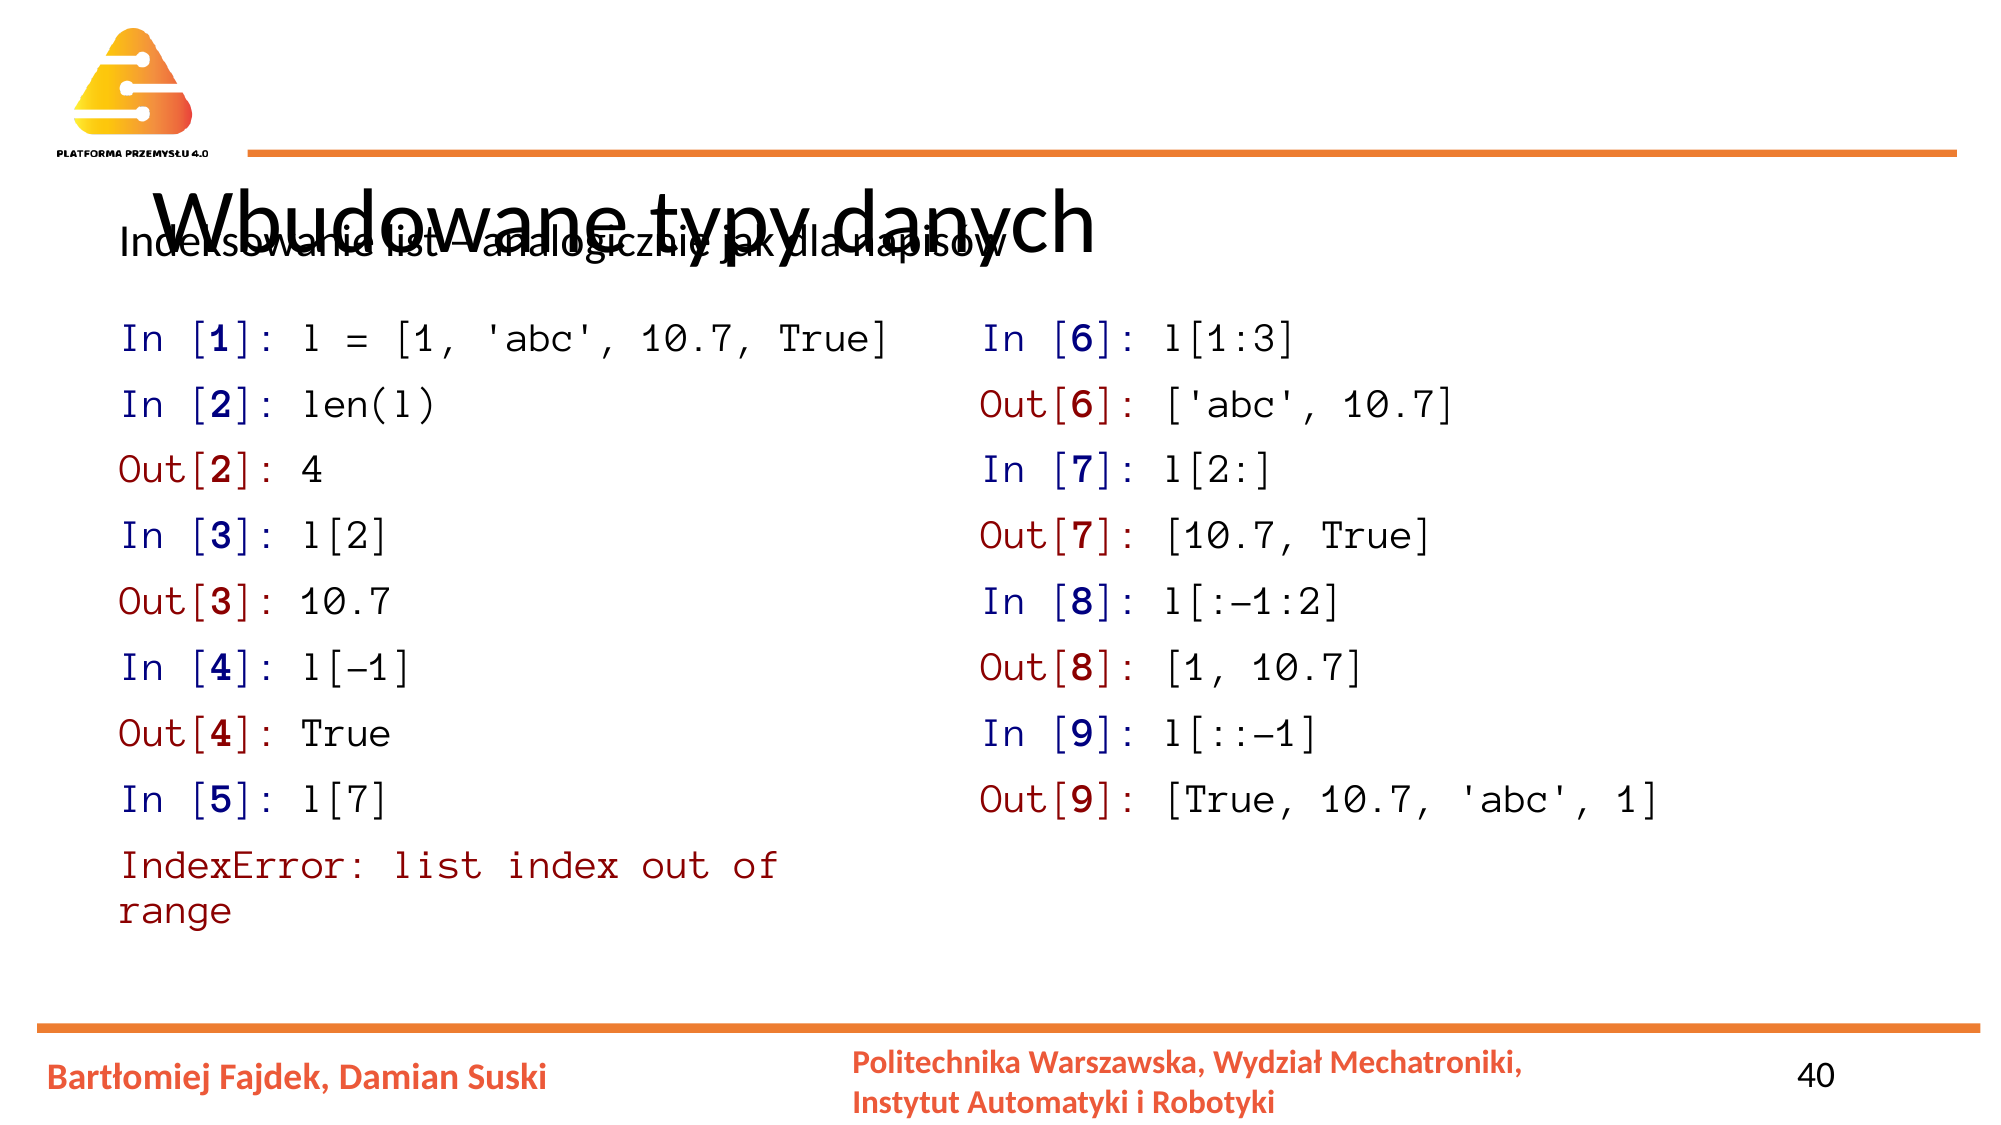

# Wbudowane typy danych
Indeksowanie list – analogicznie jak dla napisów

In [1]: l = [1, 'abc', 10.7, True]
In [2]: len(l)
Out[2]: 4
In [3]: l[2]
Out[3]: 10.7
In [4]: l[-1]
Out[4]: True
In [5]: l[7]
IndexError: list index out of range

In [6]: l[1:3]
Out[6]: ['abc', 10.7]
In [7]: l[2:]
Out[7]: [10.7, True]
In [8]: l[:-1:2]
Out[8]: [1, 10.7]
In [9]: l[::-1]
Out[9]: [True, 10.7, 'abc', 1]

40